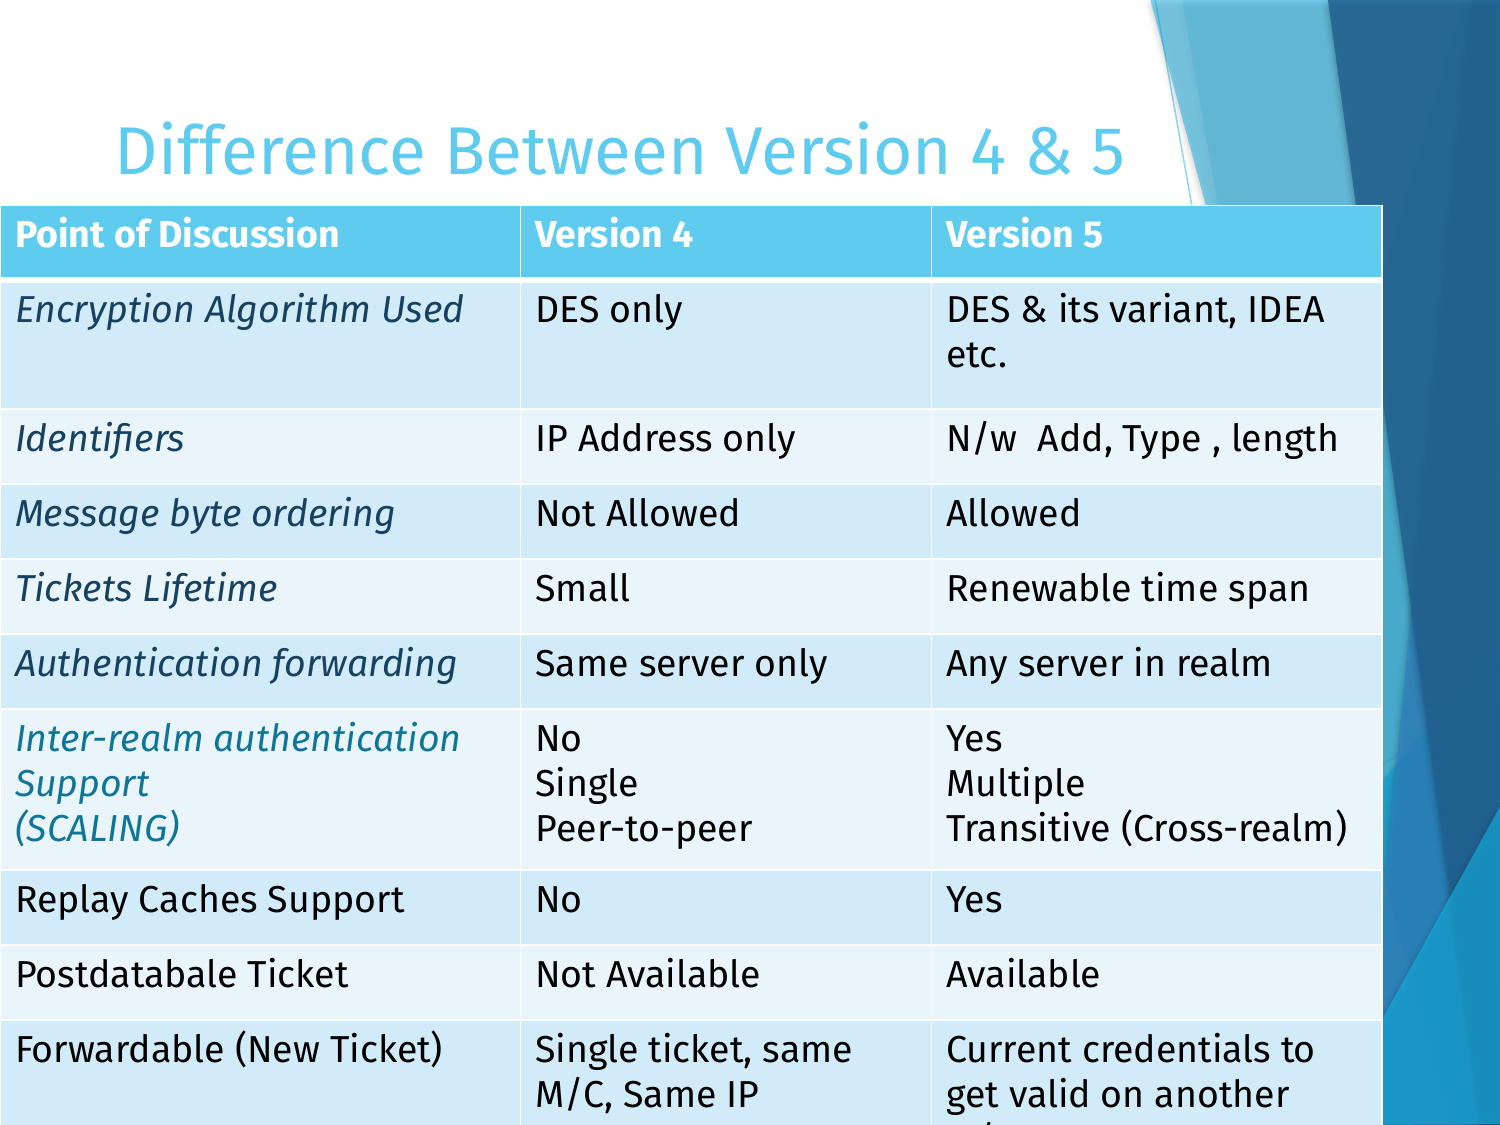

# Difference Between Version 4 & 5
| Point of Discussion | Version 4 | Version 5 |
| --- | --- | --- |
| Encryption Algorithm Used | DES only | DES & its variant, IDEA etc. |
| Identifiers | IP Address only | N/w Add, Type , length |
| Message byte ordering | Not Allowed | Allowed |
| Tickets Lifetime | Small | Renewable time span |
| Authentication forwarding | Same server only | Any server in realm |
| Inter-realm authentication Support (SCALING) | No Single Peer-to-peer | Yes Multiple Transitive (Cross-realm) |
| Replay Caches Support | No | Yes |
| Postdatabale Ticket | Not Available | Available |
| Forwardable (New Ticket) | Single ticket, same M/C, Same IP | Current credentials to get valid on another M/C |